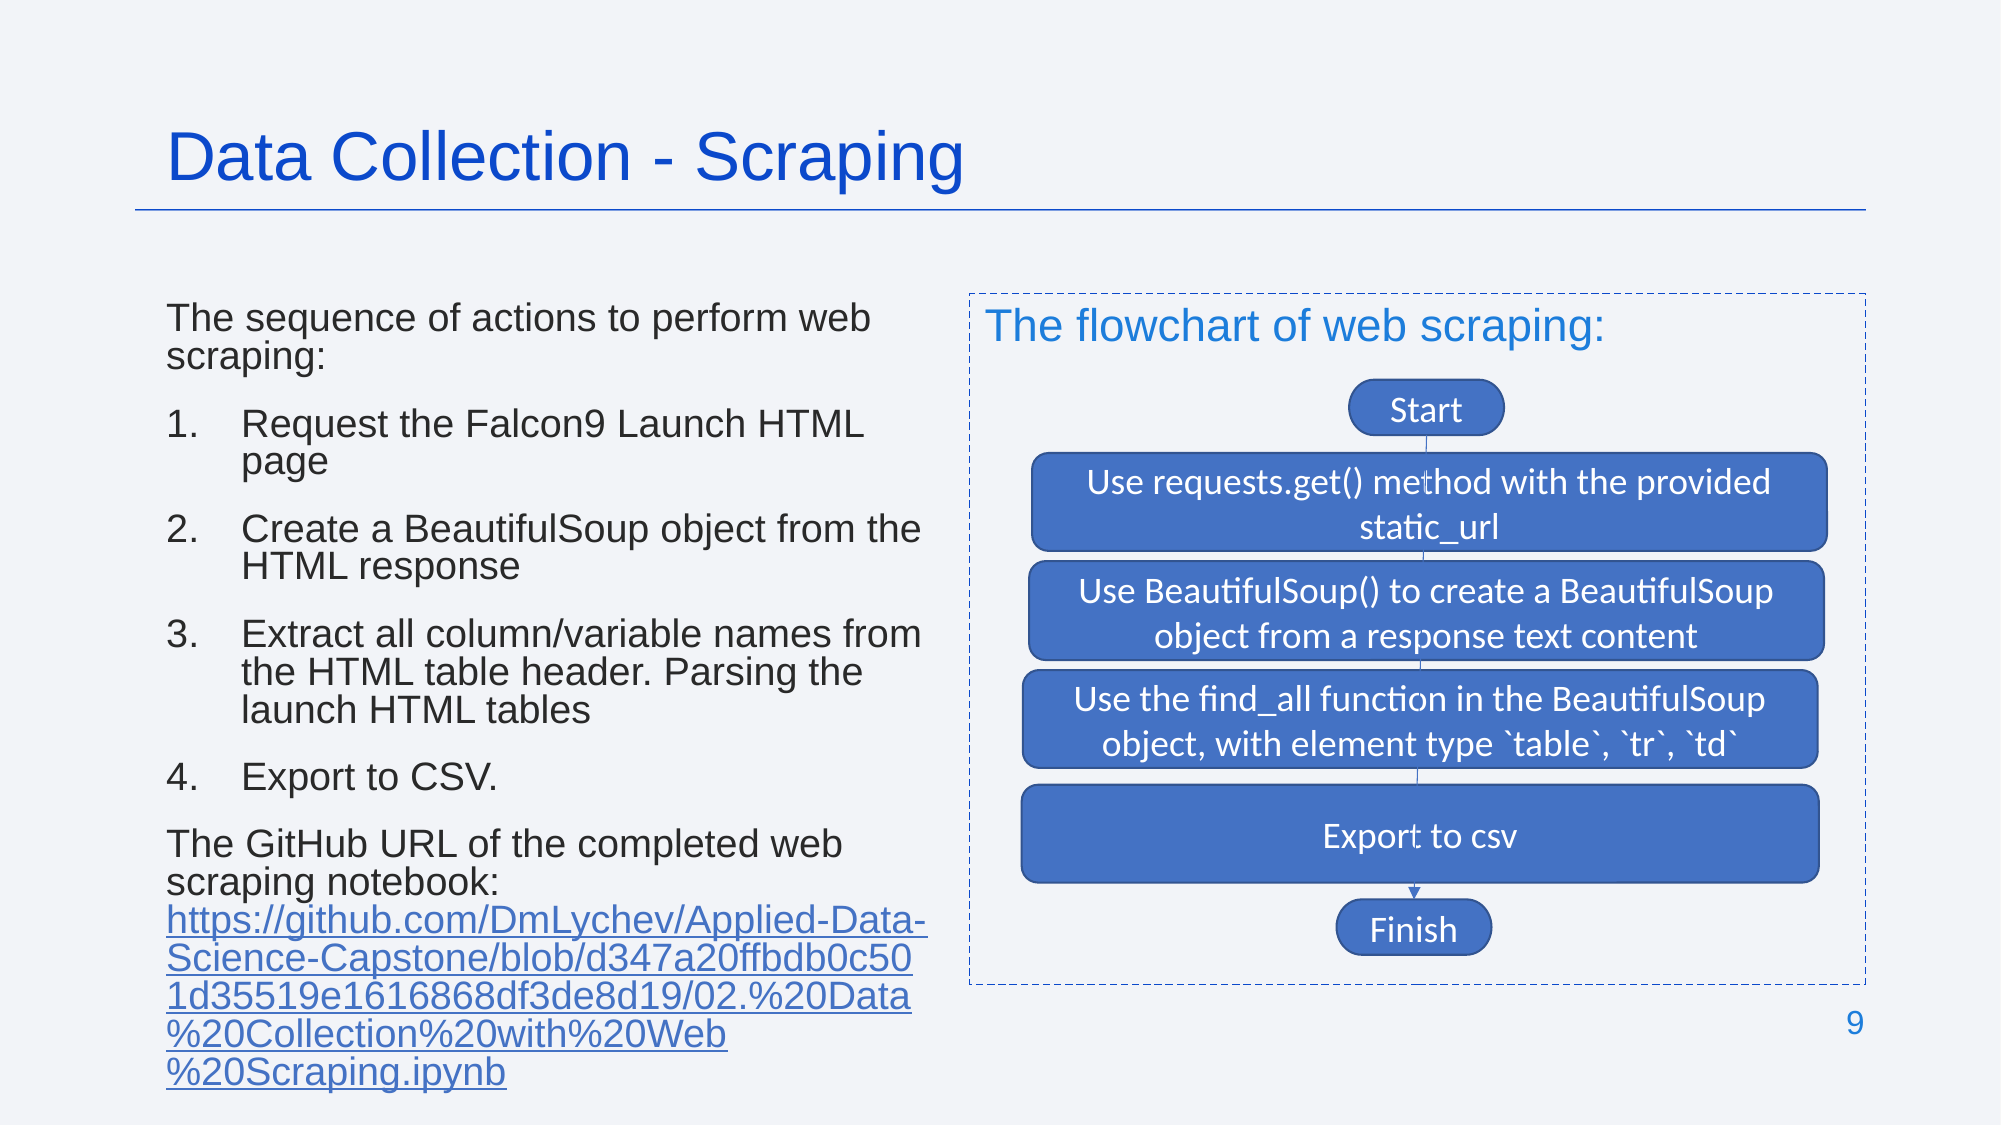

Data Collection - Scraping
The sequence of actions to perform web scraping:
Request the Falcon9 Launch HTML page
Create a BeautifulSoup object from the HTML response
Extract all column/variable names from the HTML table header. Parsing the launch HTML tables
Export to CSV.
The GitHub URL of the completed web scraping notebook: https://github.com/DmLychev/Applied-Data-Science-Capstone/blob/d347a20ffbdb0c501d35519e1616868df3de8d19/02.%20Data%20Collection%20with%20Web%20Scraping.ipynb
The flowchart of web scraping:
Start
Use requests.get() method with the provided static_url
Use BeautifulSoup() to create a BeautifulSoup object from a response text content
Use the find_all function in the BeautifulSoup object, with element type `table`, `tr`, `td`
Export to csv
Finish
9